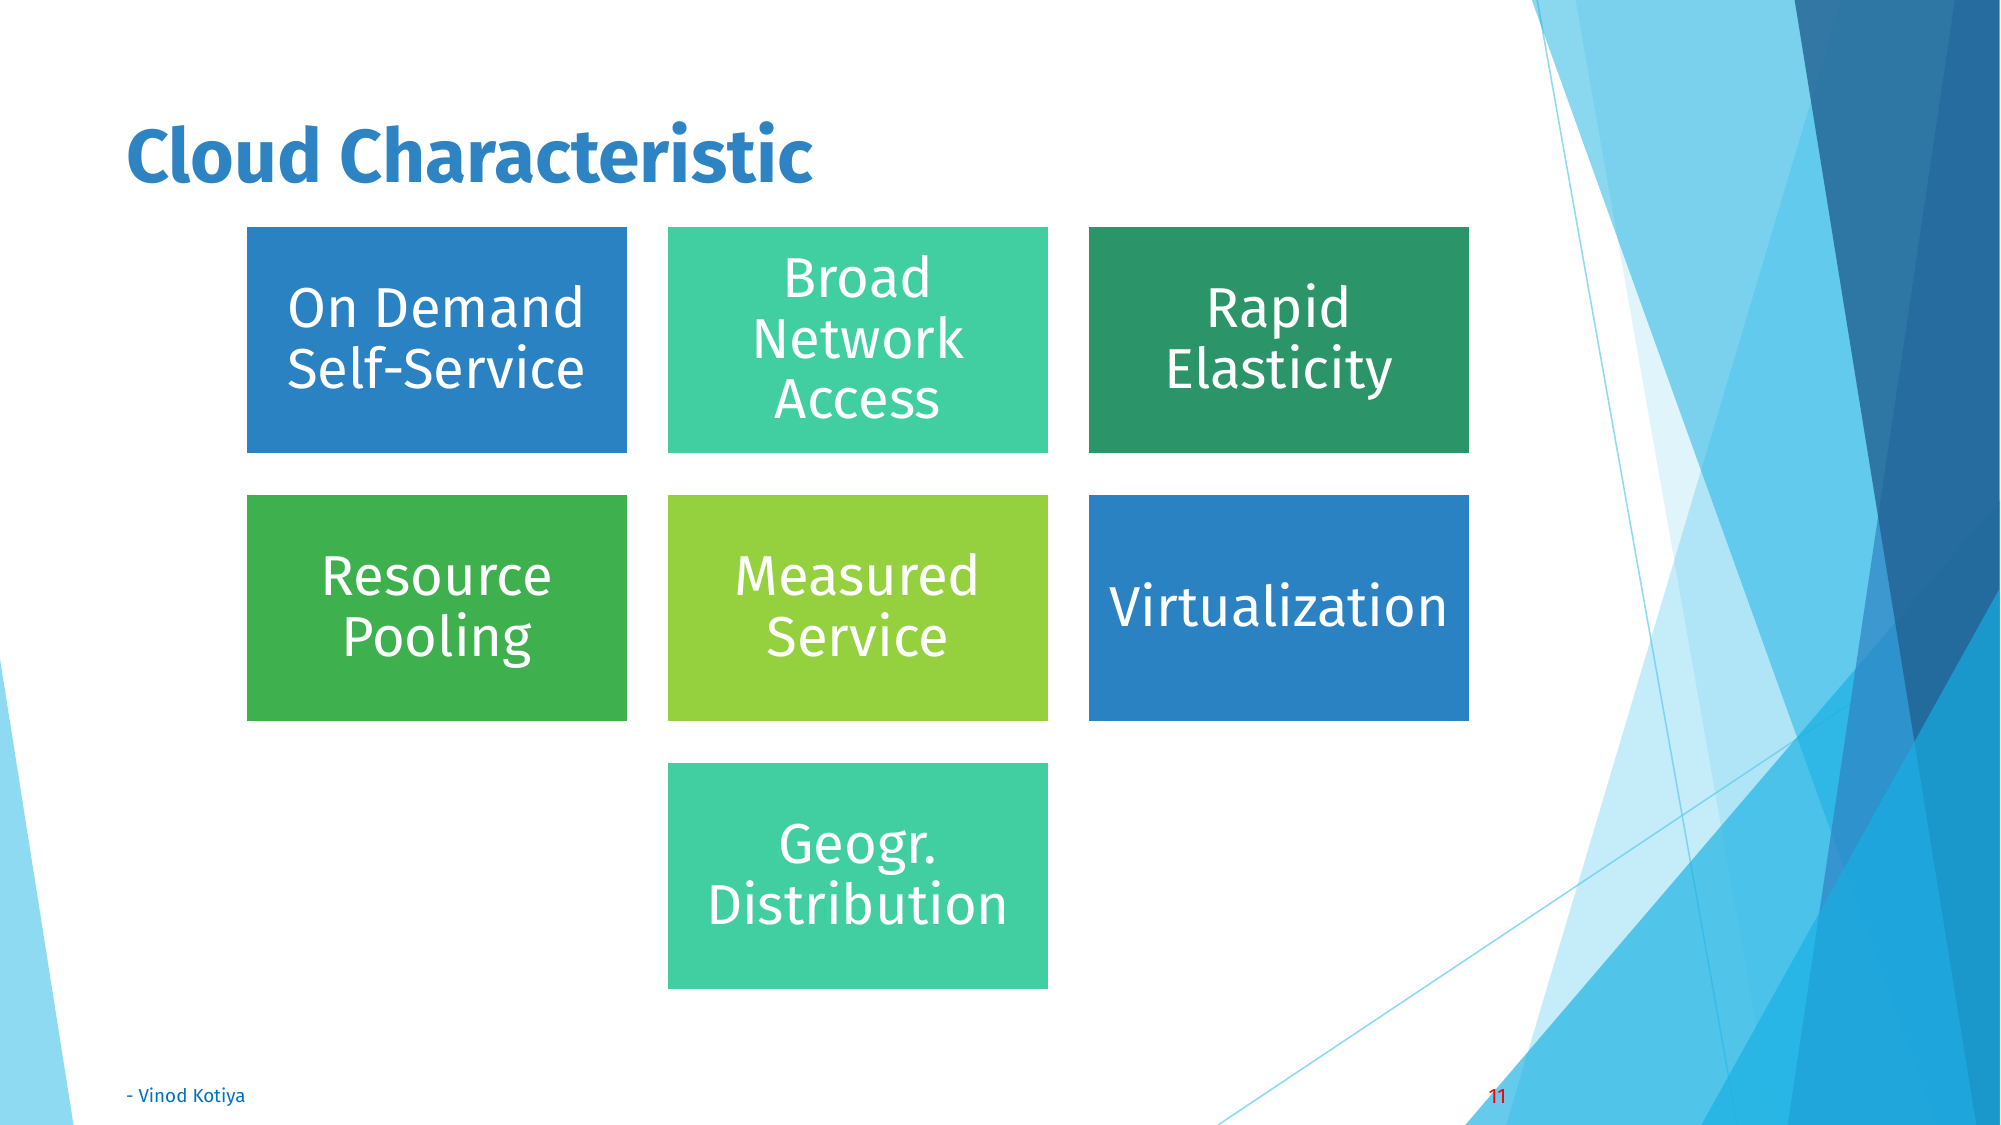

# Cloud Characteristic

On Demand Self-Service

Broad Network Access

Rapid Elasticity

Resource Pooling

Measured Service

Virtualization

Geogr. Distribution
11
- Vinod Kotiya